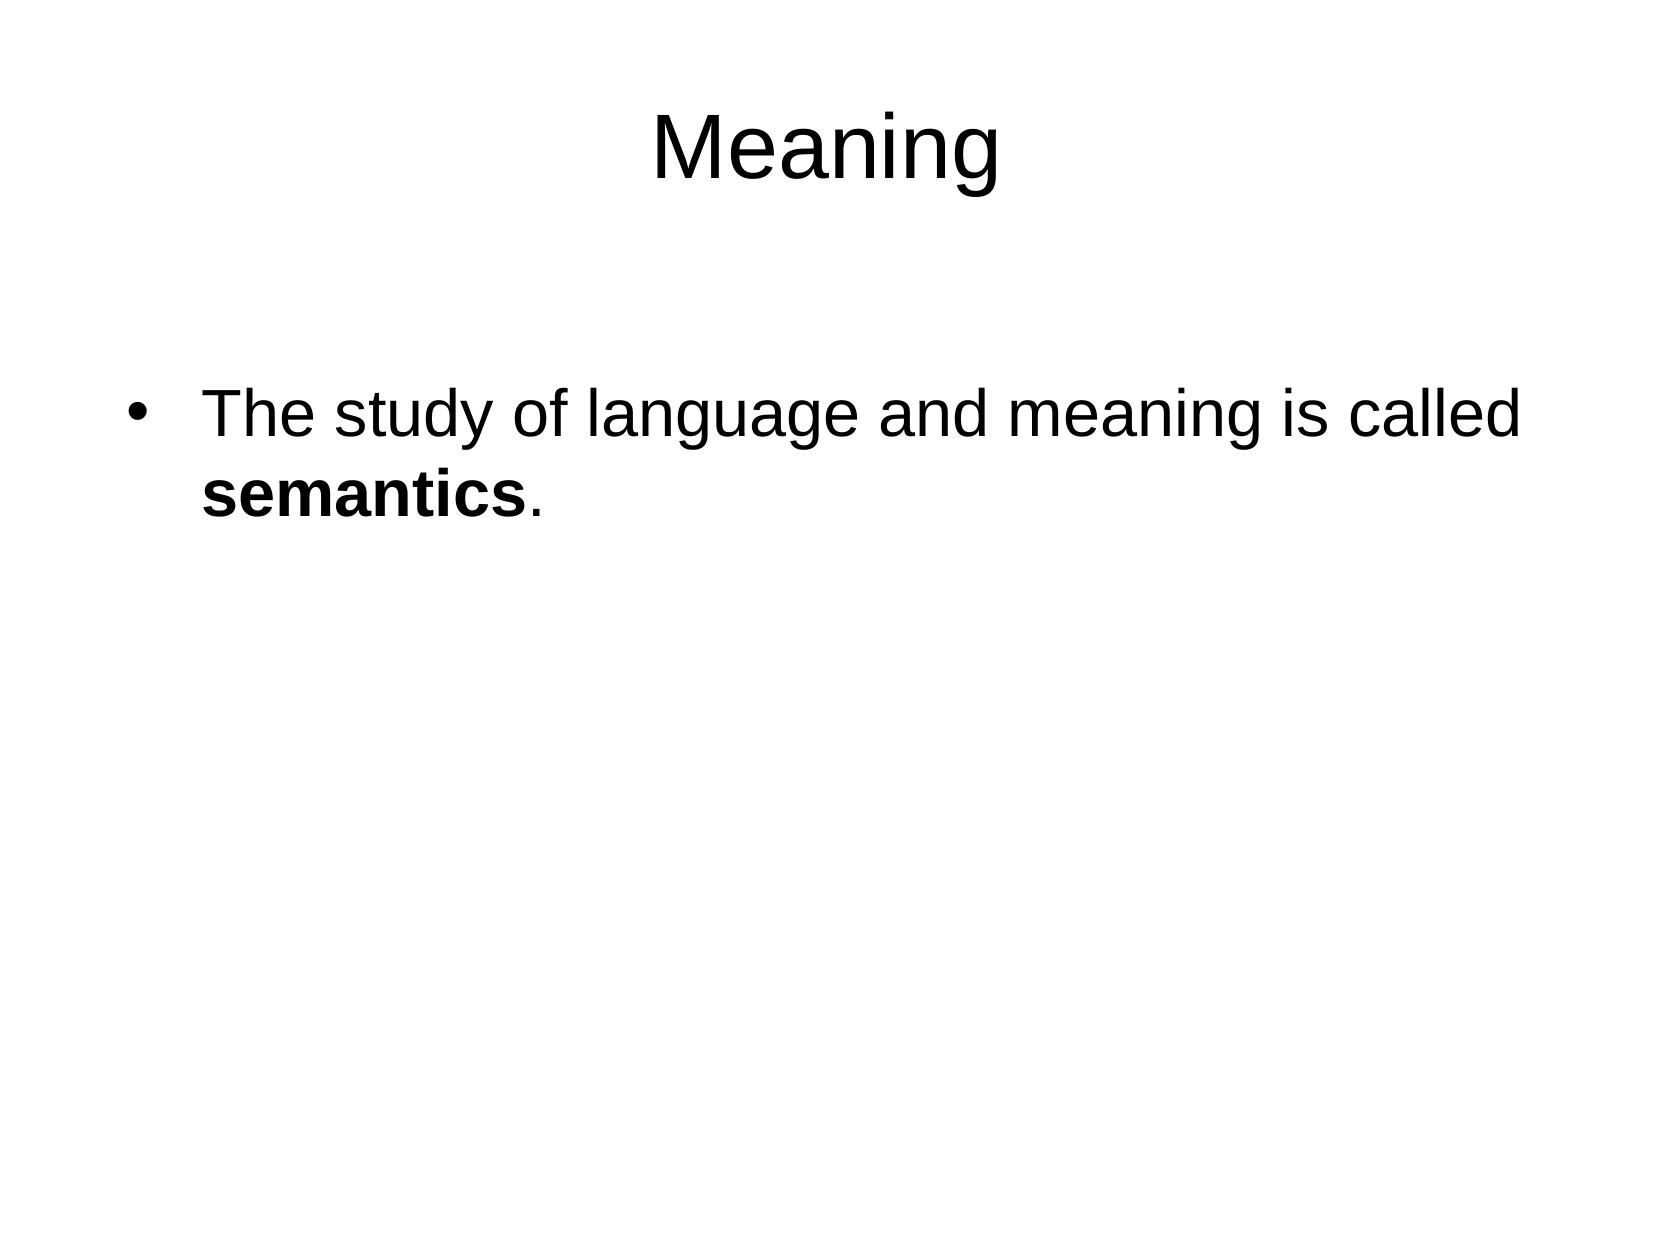

Meaning
The study of language and meaning is called semantics.